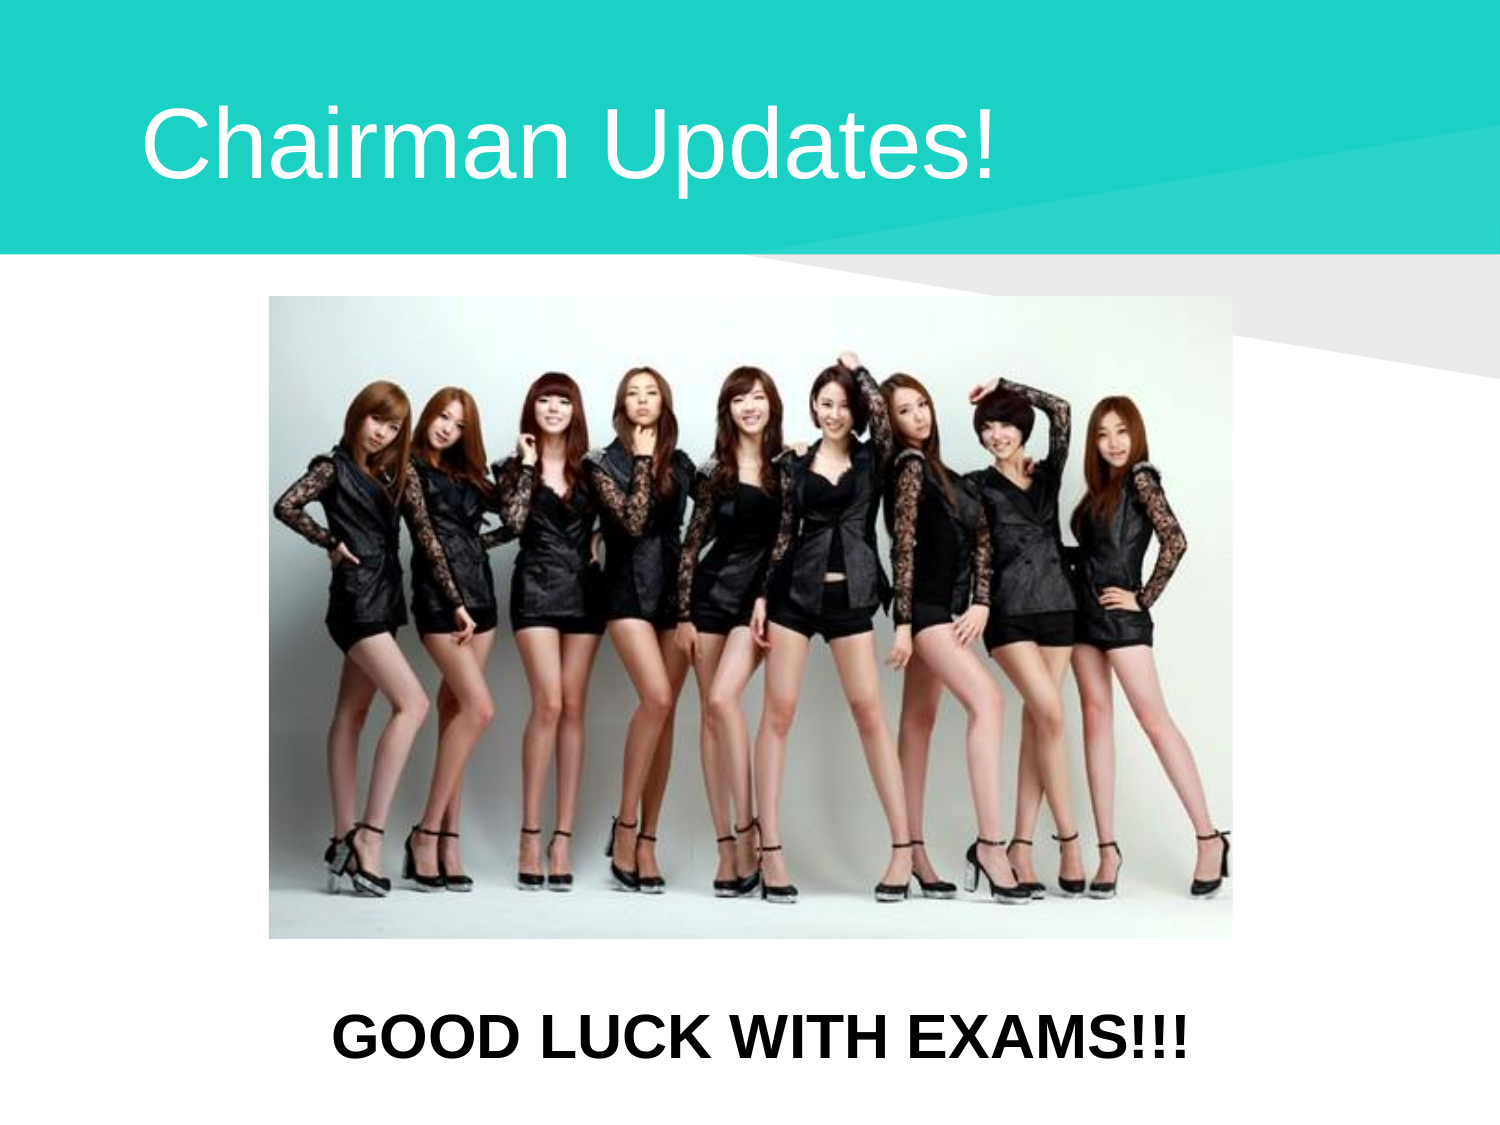

# Chairman Updates!

GOOD LUCK WITH EXAMS!!!